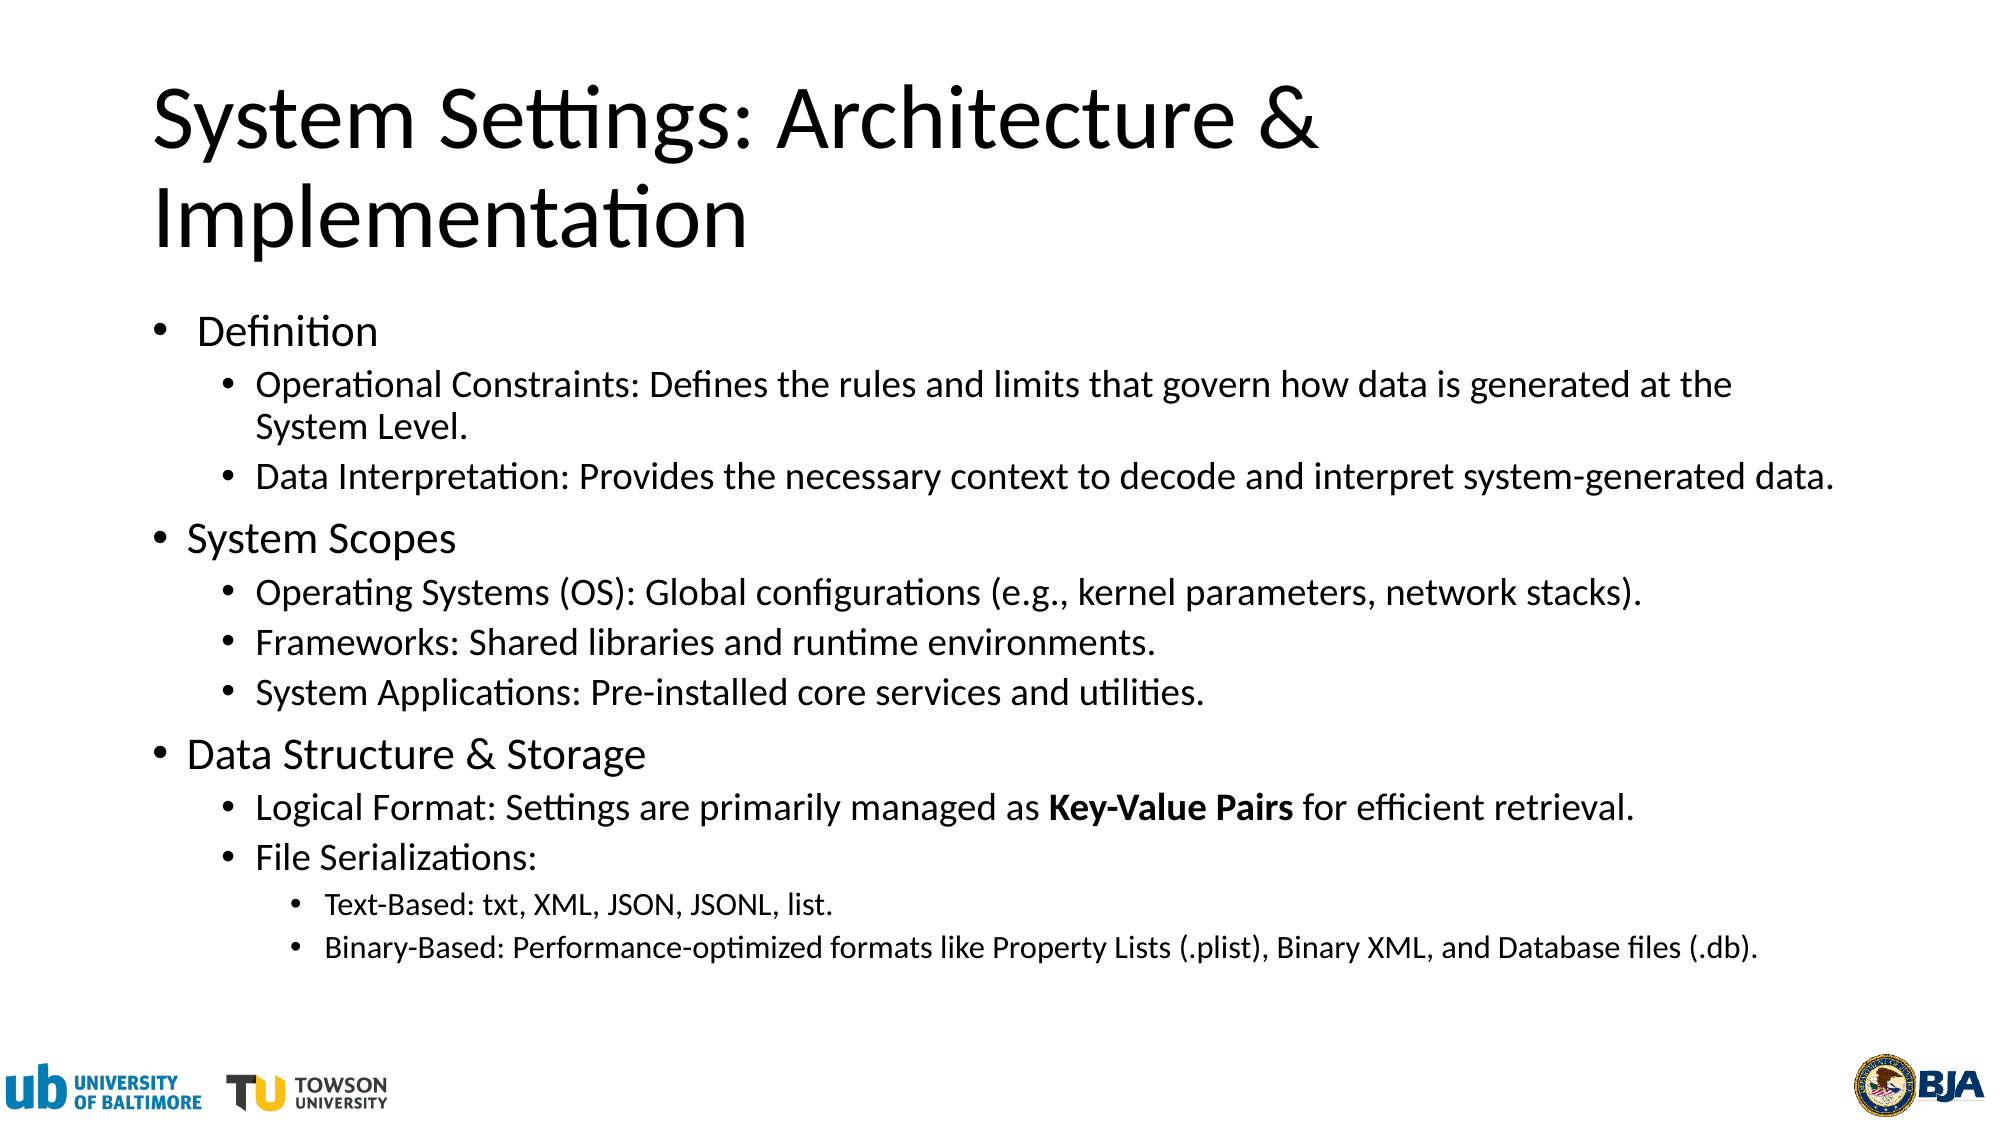

# System Settings: Architecture & Implementation
 Definition
Operational Constraints: Defines the rules and limits that govern how data is generated at the System Level.
Data Interpretation: Provides the necessary context to decode and interpret system-generated data.
System Scopes
Operating Systems (OS): Global configurations (e.g., kernel parameters, network stacks).
Frameworks: Shared libraries and runtime environments.
System Applications: Pre-installed core services and utilities.
Data Structure & Storage
Logical Format: Settings are primarily managed as Key-Value Pairs for efficient retrieval.
File Serializations:
Text-Based: txt, XML, JSON, JSONL, list.
Binary-Based: Performance-optimized formats like Property Lists (.plist), Binary XML, and Database files (.db).